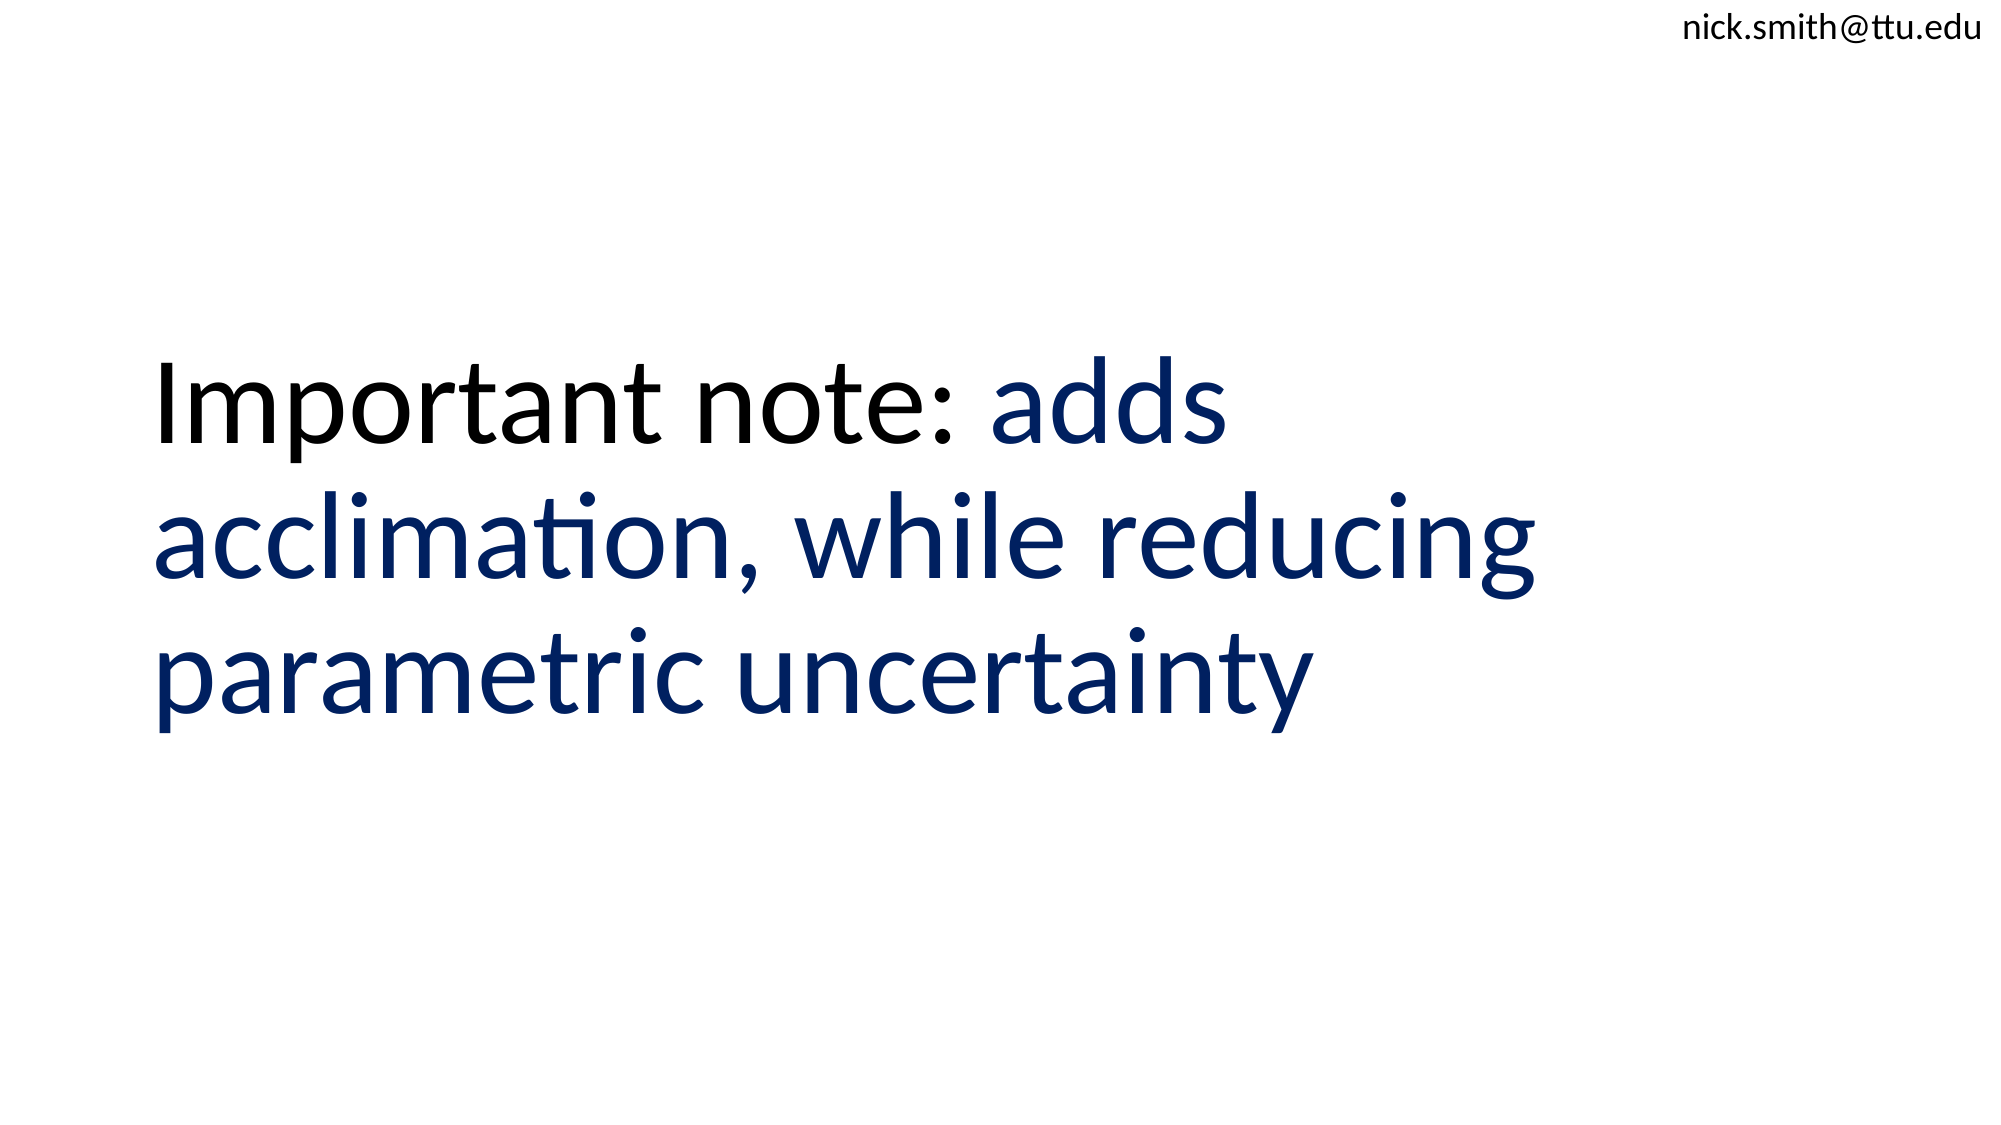

nick.smith@ttu.edu
# Important note: adds acclimation, while reducing parametric uncertainty